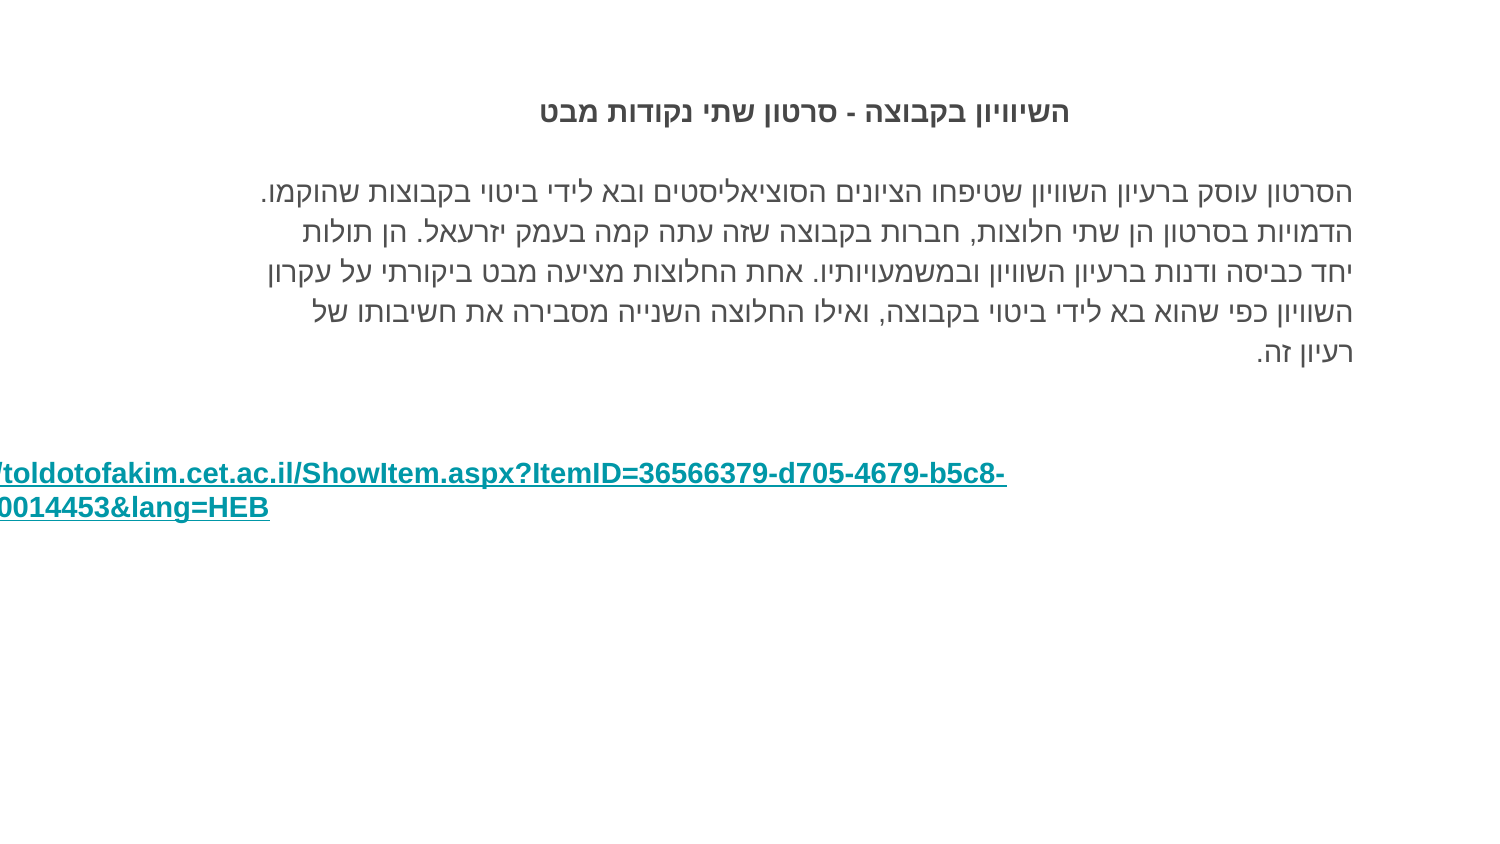

השיוויון בקבוצה - סרטון שתי נקודות מבט

הסרטון עוסק ברעיון השוויון שטיפחו הציונים הסוציאליסטים ובא לידי ביטוי בקבוצות שהוקמו. הדמויות בסרטון הן שתי חלוצות, חברות בקבוצה שזה עתה קמה בעמק יזרעאל. הן תולות יחד כביסה ודנות ברעיון השוויון ובמשמעויותיו. אחת החלוצות מציעה מבט ביקורתי על עקרון השוויון כפי שהוא בא לידי ביטוי בקבוצה, ואילו החלוצה השנייה מסבירה את חשיבותו של רעיון זה.

http://toldotofakim.cet.ac.il/ShowItem.aspx?ItemID=36566379-d705-4679-b5c8-36ccf0014453&lang=HEB